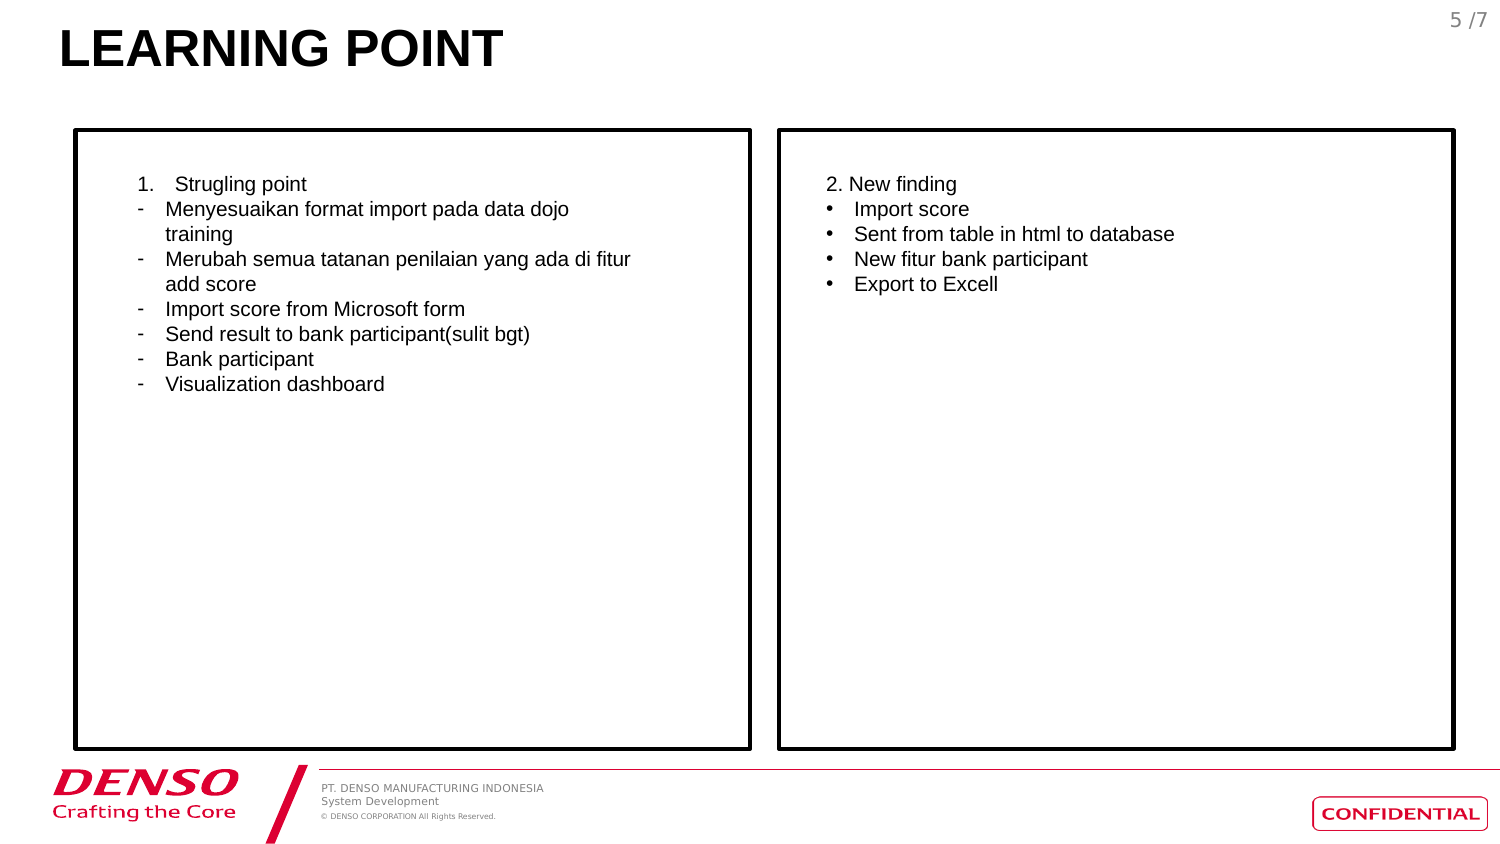

# LEARNING POINT

2. New finding
Import score
Sent from table in html to database
New fitur bank participant
Export to Excell
Strugling point
Menyesuaikan format import pada data dojo training
Merubah semua tatanan penilaian yang ada di fitur add score
Import score from Microsoft form
Send result to bank participant(sulit bgt)
Bank participant
Visualization dashboard